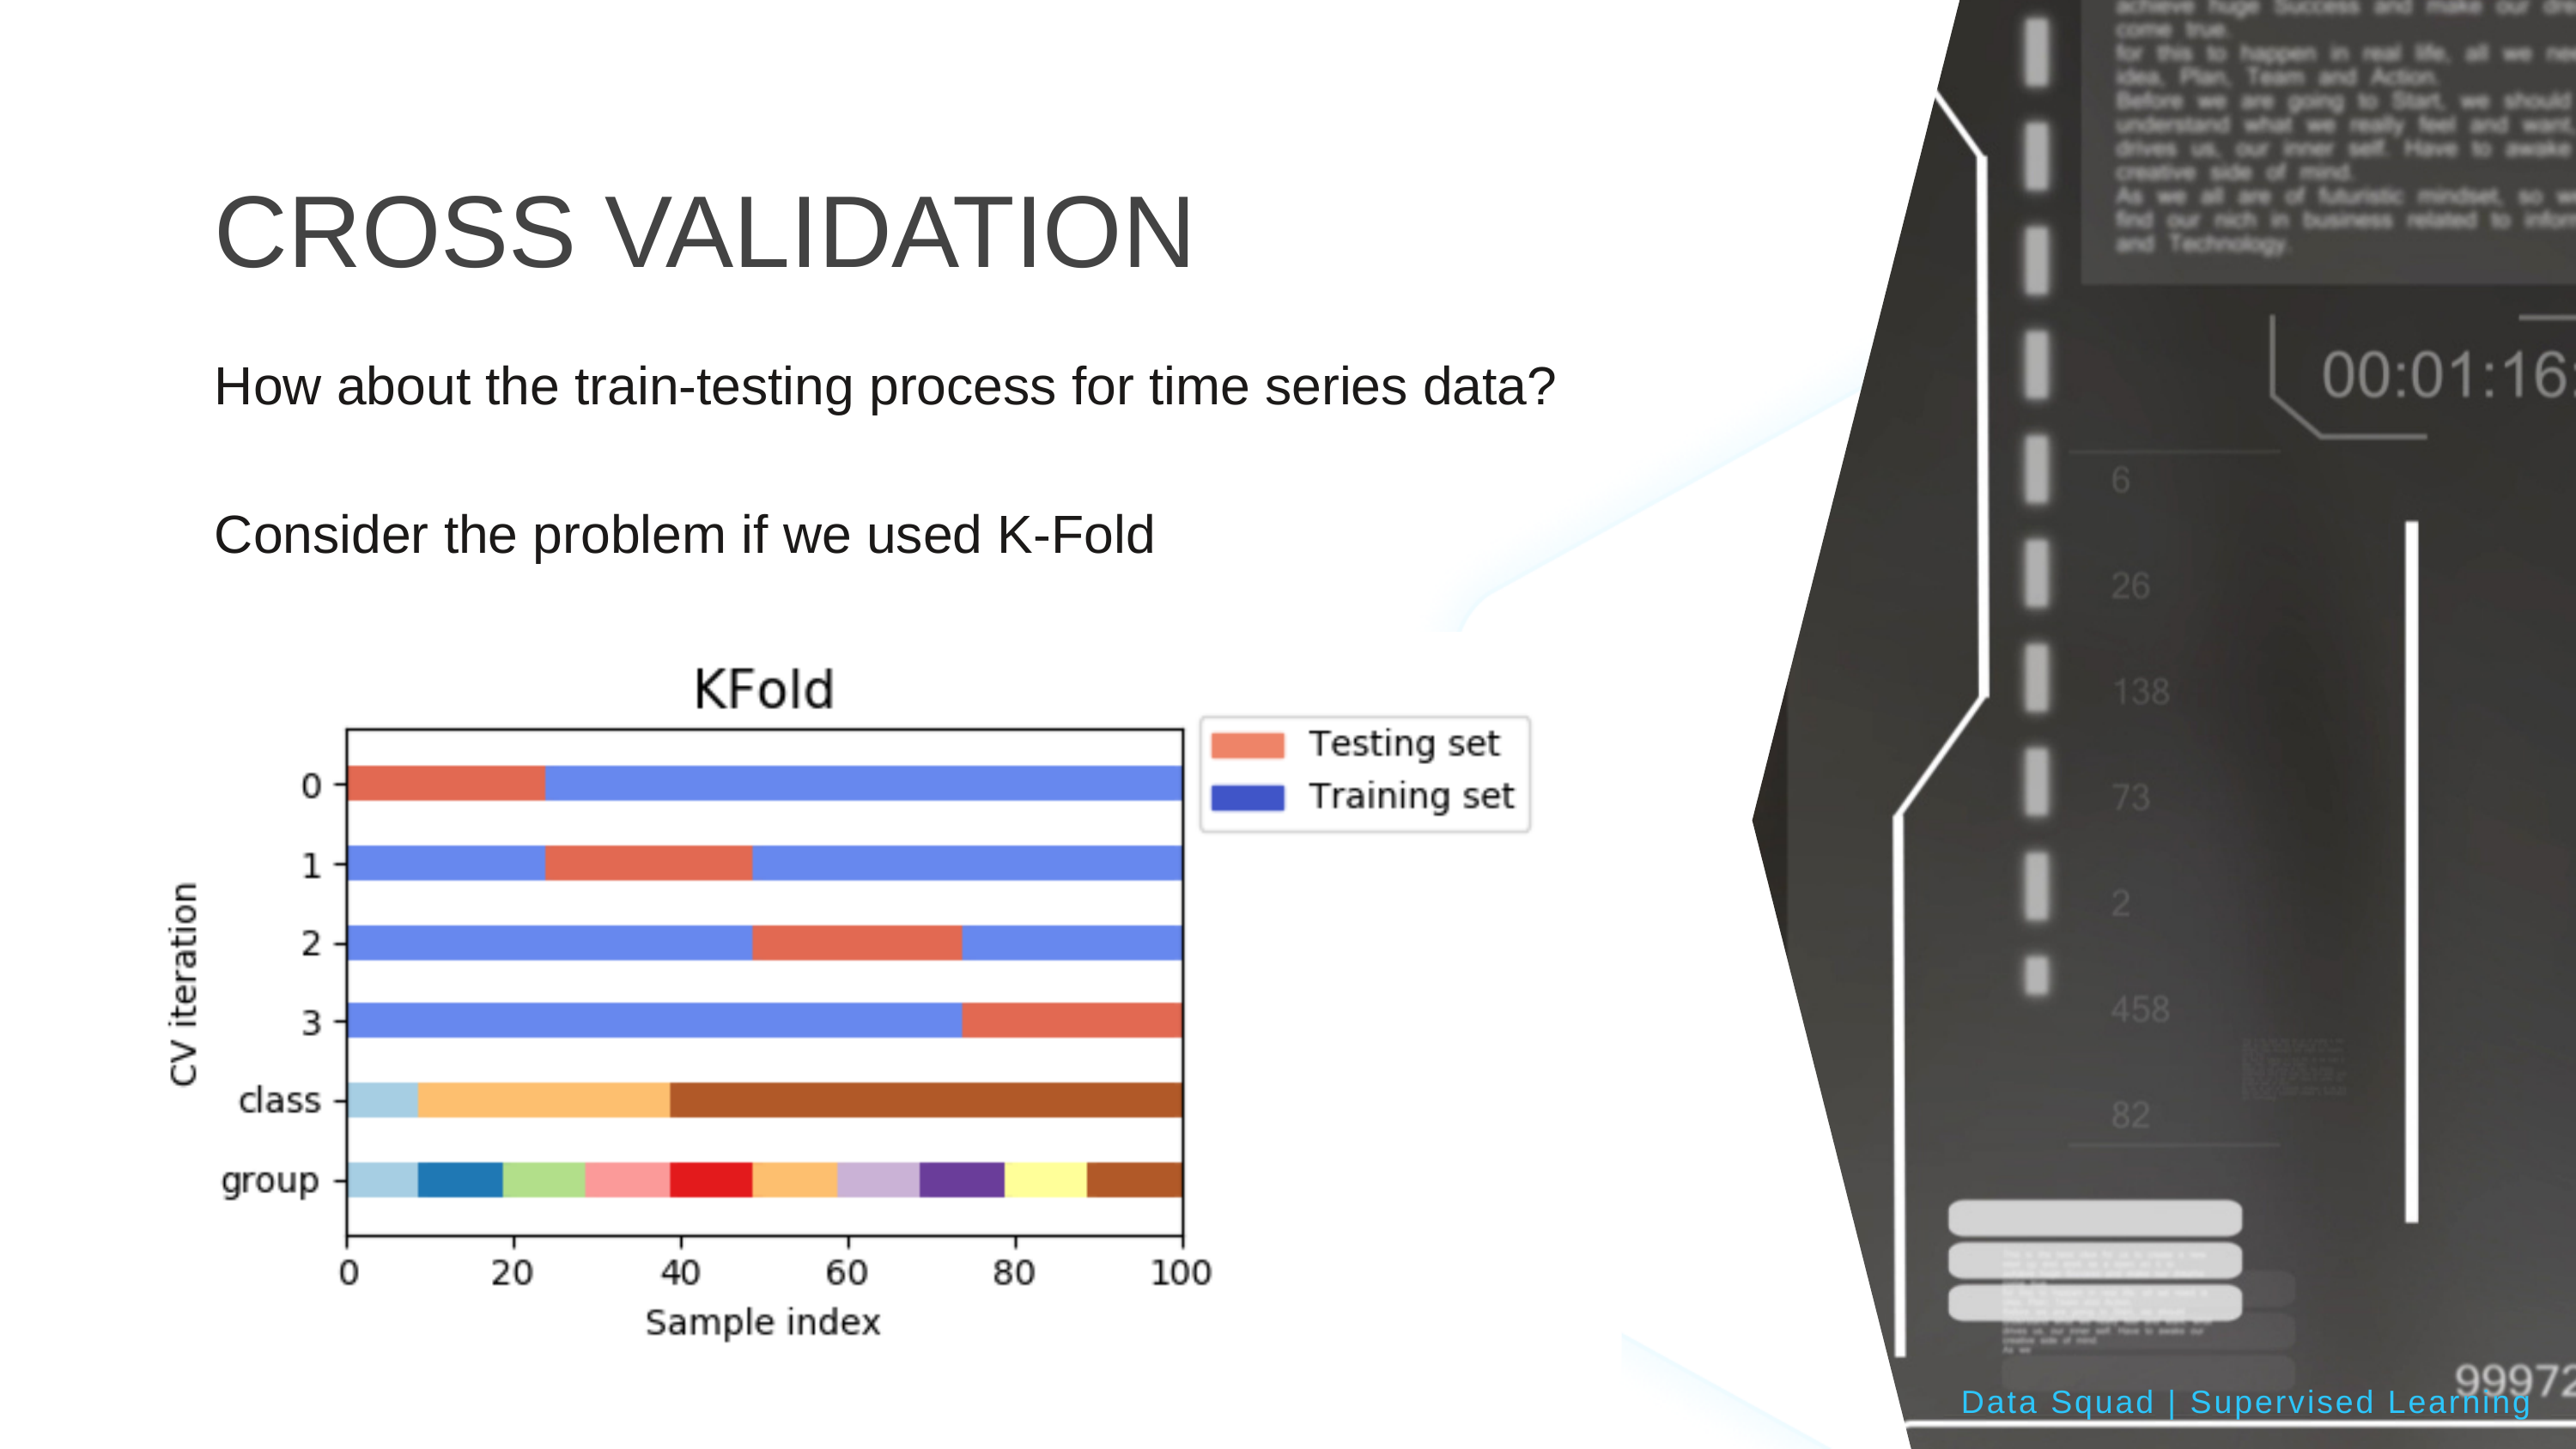

CROSS VALIDATION
How about the train-testing process for time series data?

Consider the problem if we used K-Fold

Data Squad | Supervised Learning